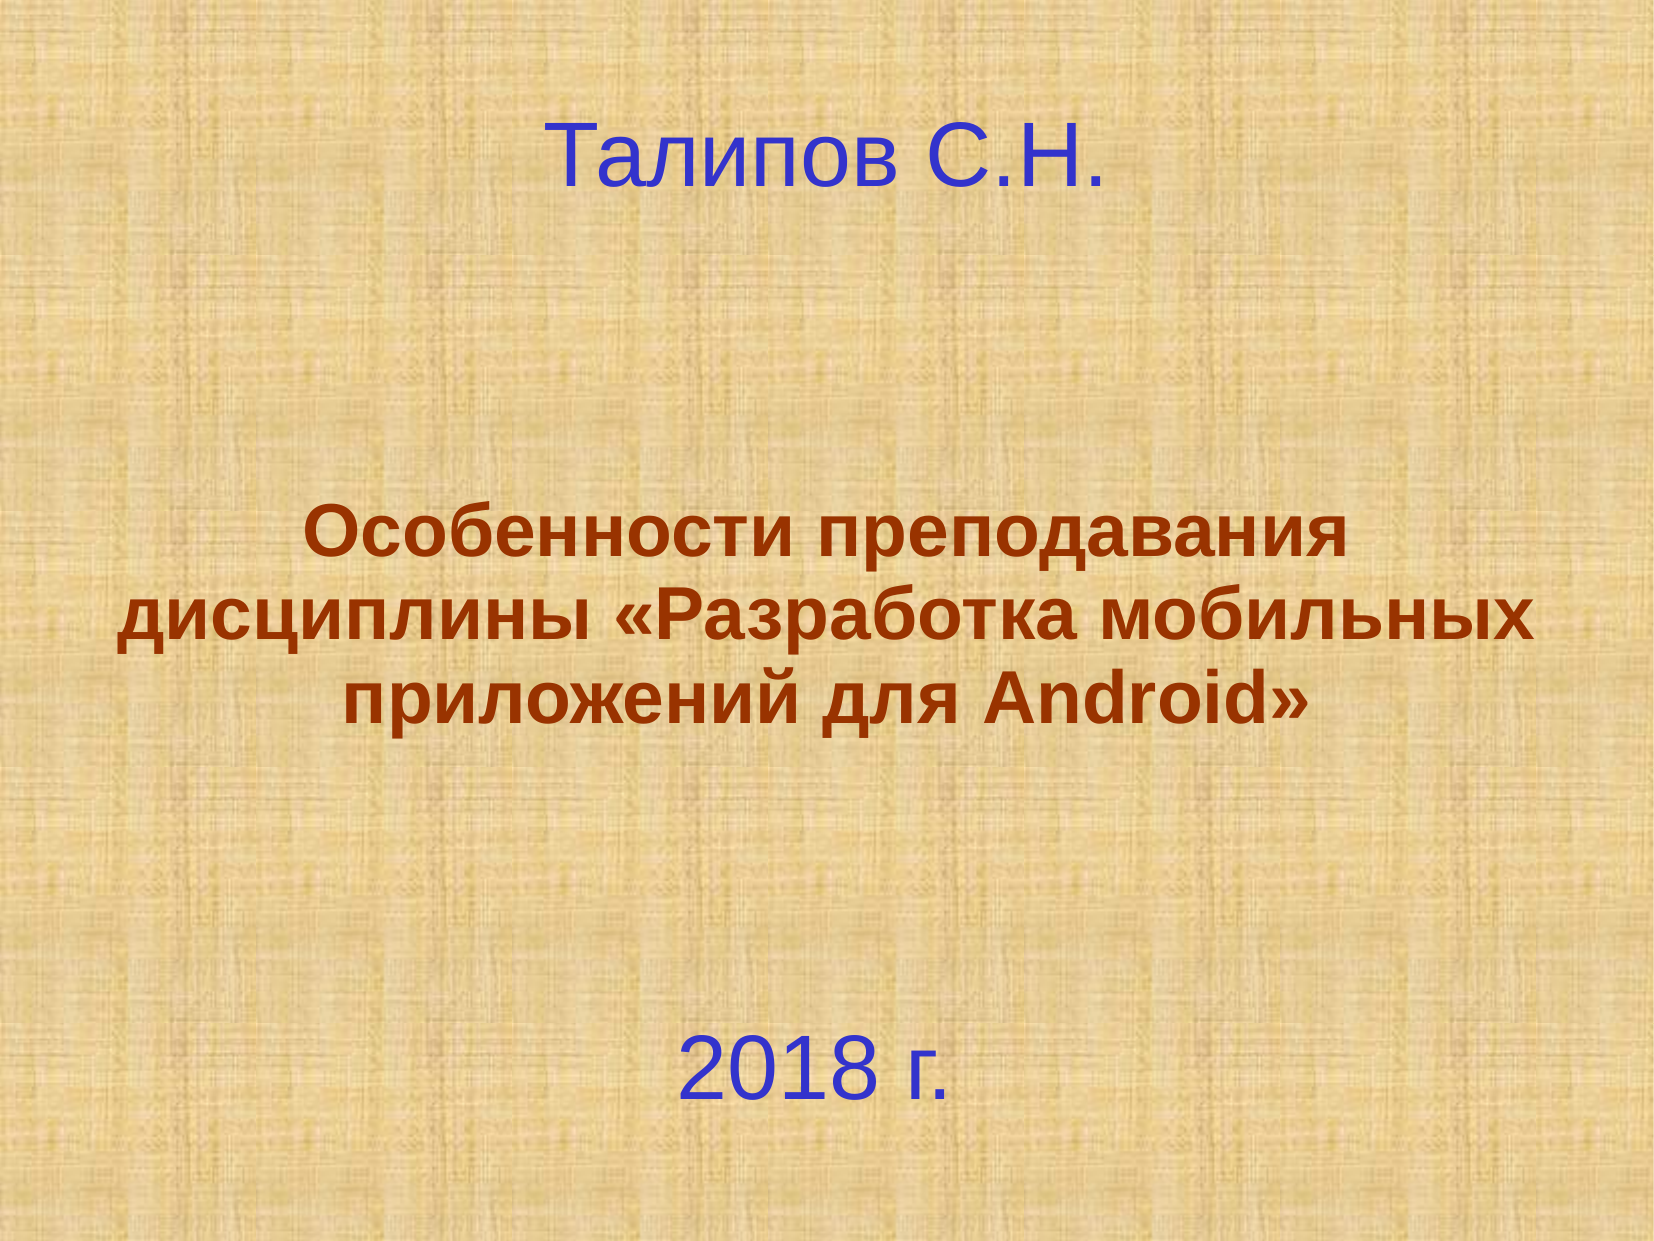

# Талипов С.Н.
Особенности преподавания дисциплины «Разработка мобильных приложений для Android»

2018 г.